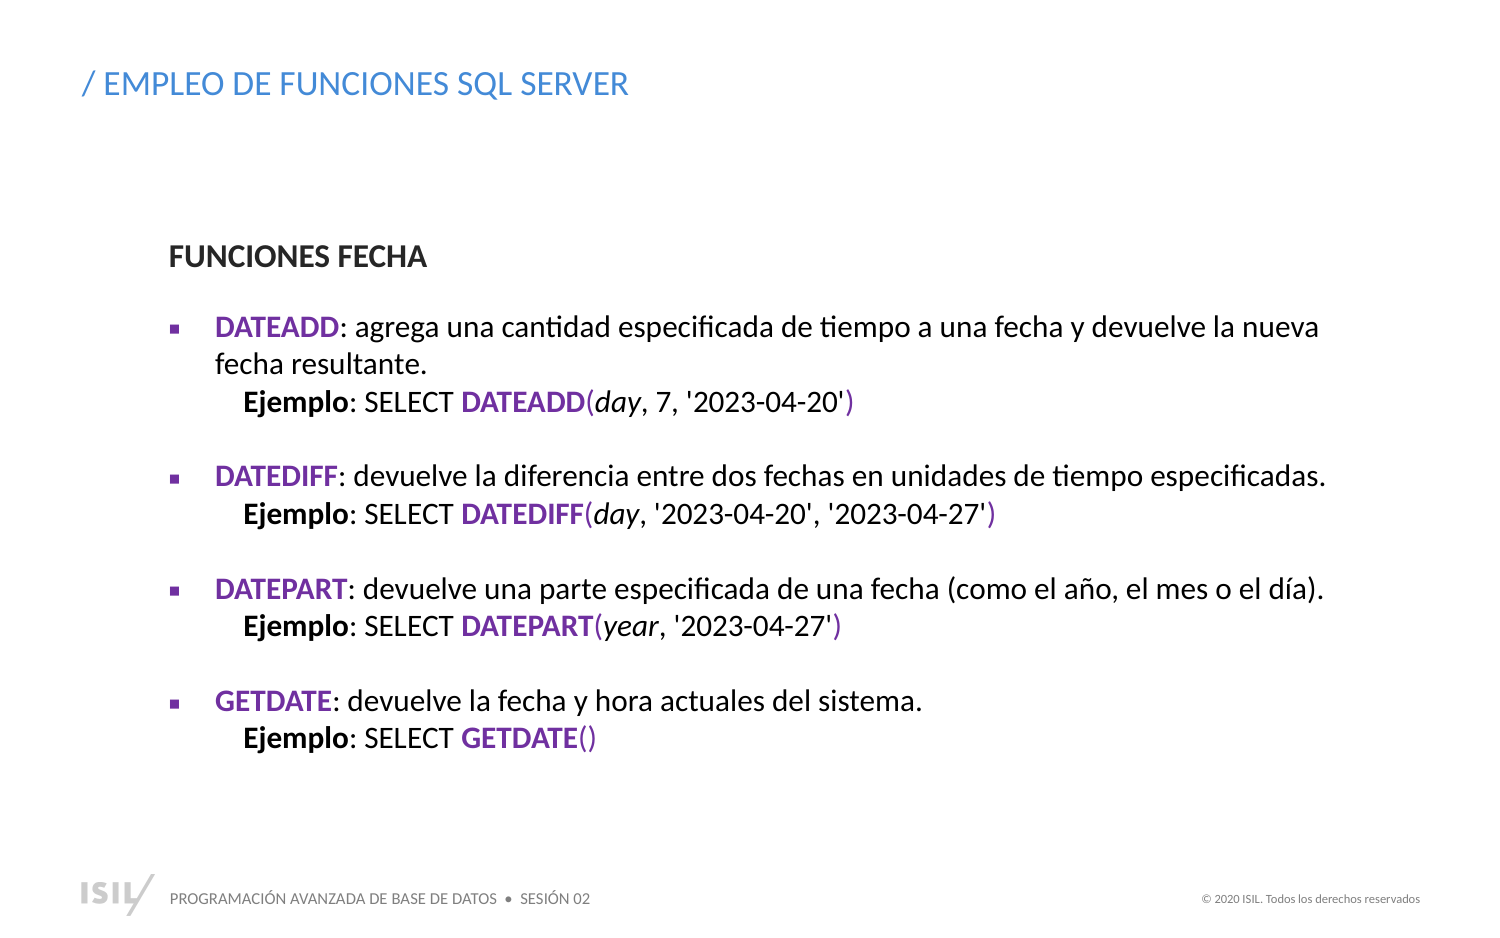

/ EMPLEO DE FUNCIONES SQL SERVER
FUNCIONES FECHA
DATEADD: agrega una cantidad especificada de tiempo a una fecha y devuelve la nueva fecha resultante.
Ejemplo: SELECT DATEADD(day, 7, '2023-04-20')

DATEDIFF: devuelve la diferencia entre dos fechas en unidades de tiempo especificadas.
Ejemplo: SELECT DATEDIFF(day, '2023-04-20', '2023-04-27')

DATEPART: devuelve una parte especificada de una fecha (como el año, el mes o el día).
Ejemplo: SELECT DATEPART(year, '2023-04-27')

GETDATE: devuelve la fecha y hora actuales del sistema.
Ejemplo: SELECT GETDATE()